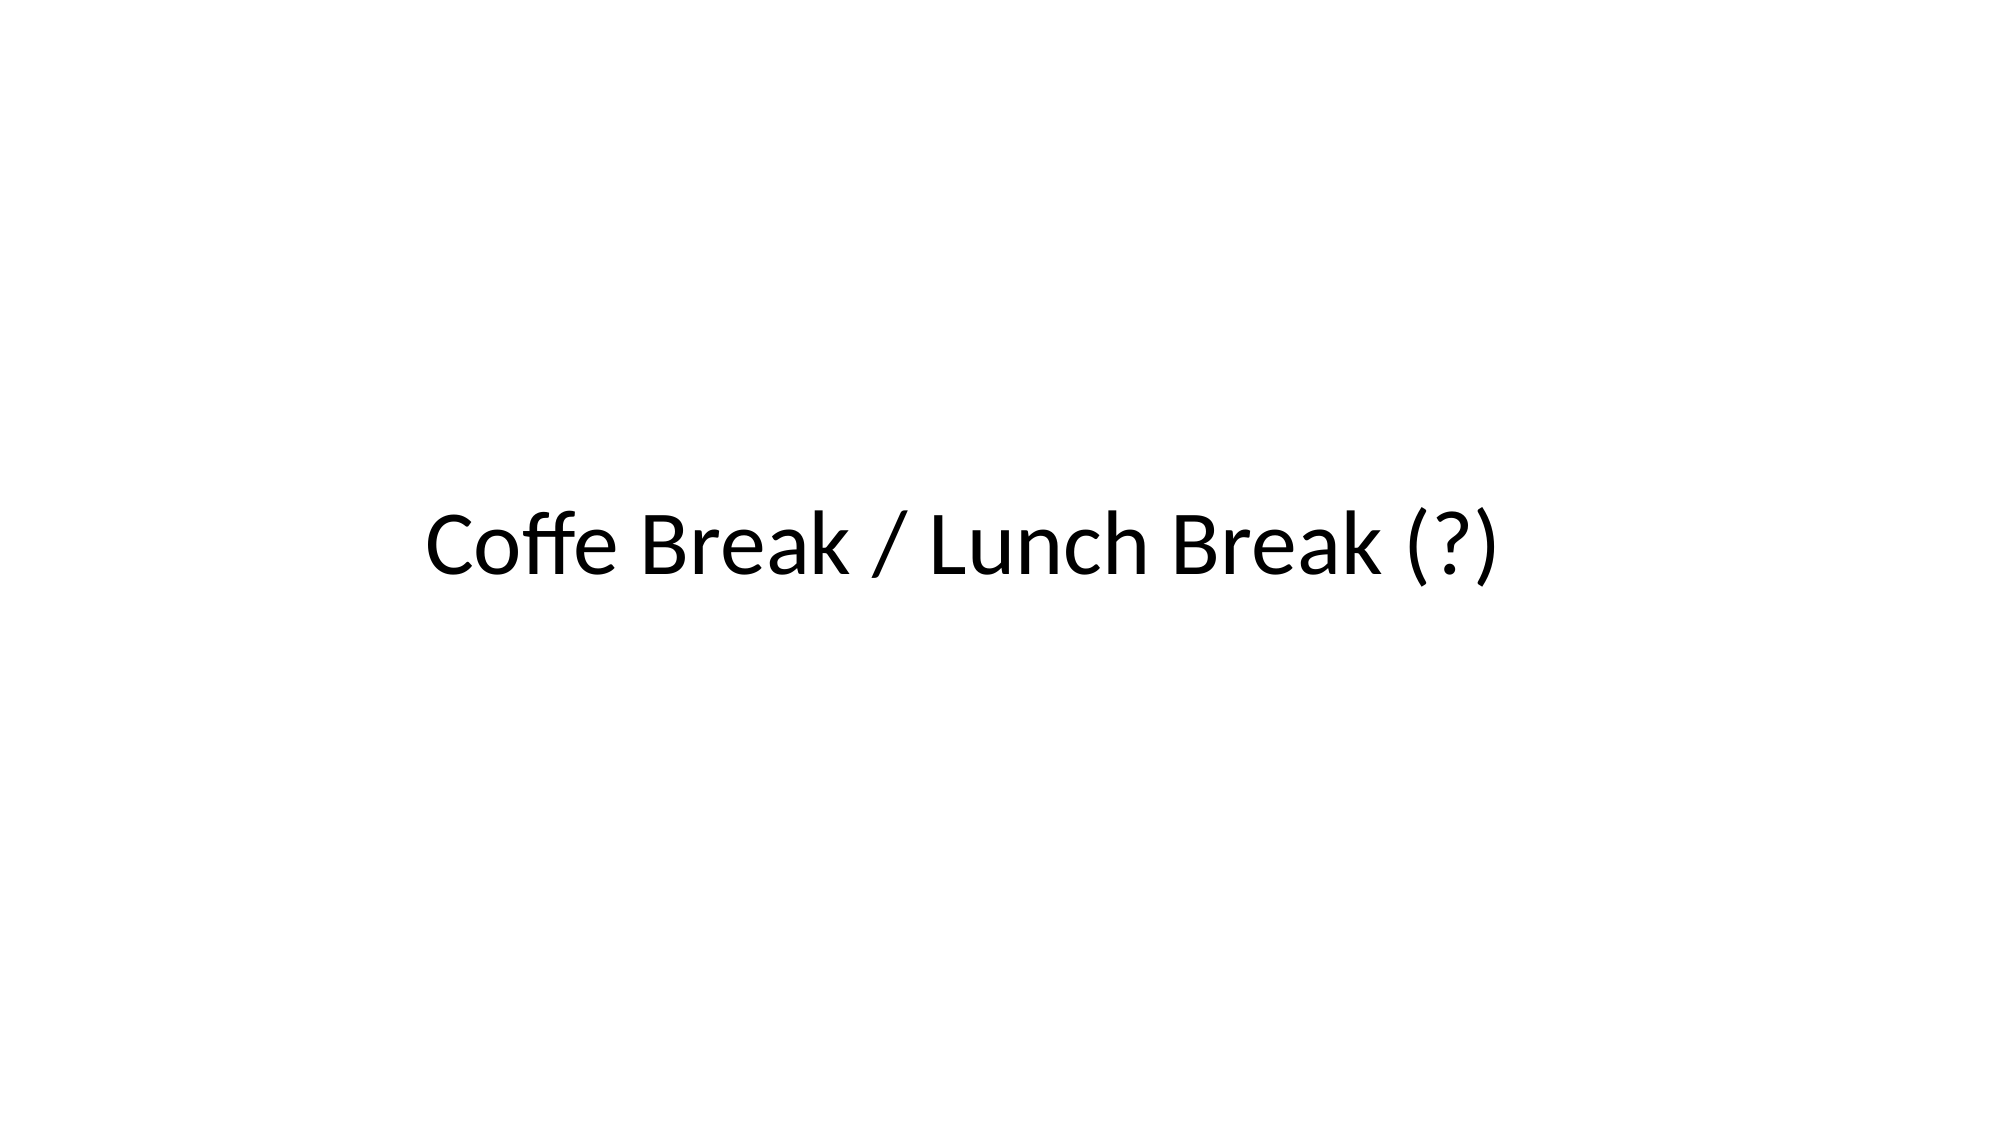

# Coffe Break / Lunch Break (?)